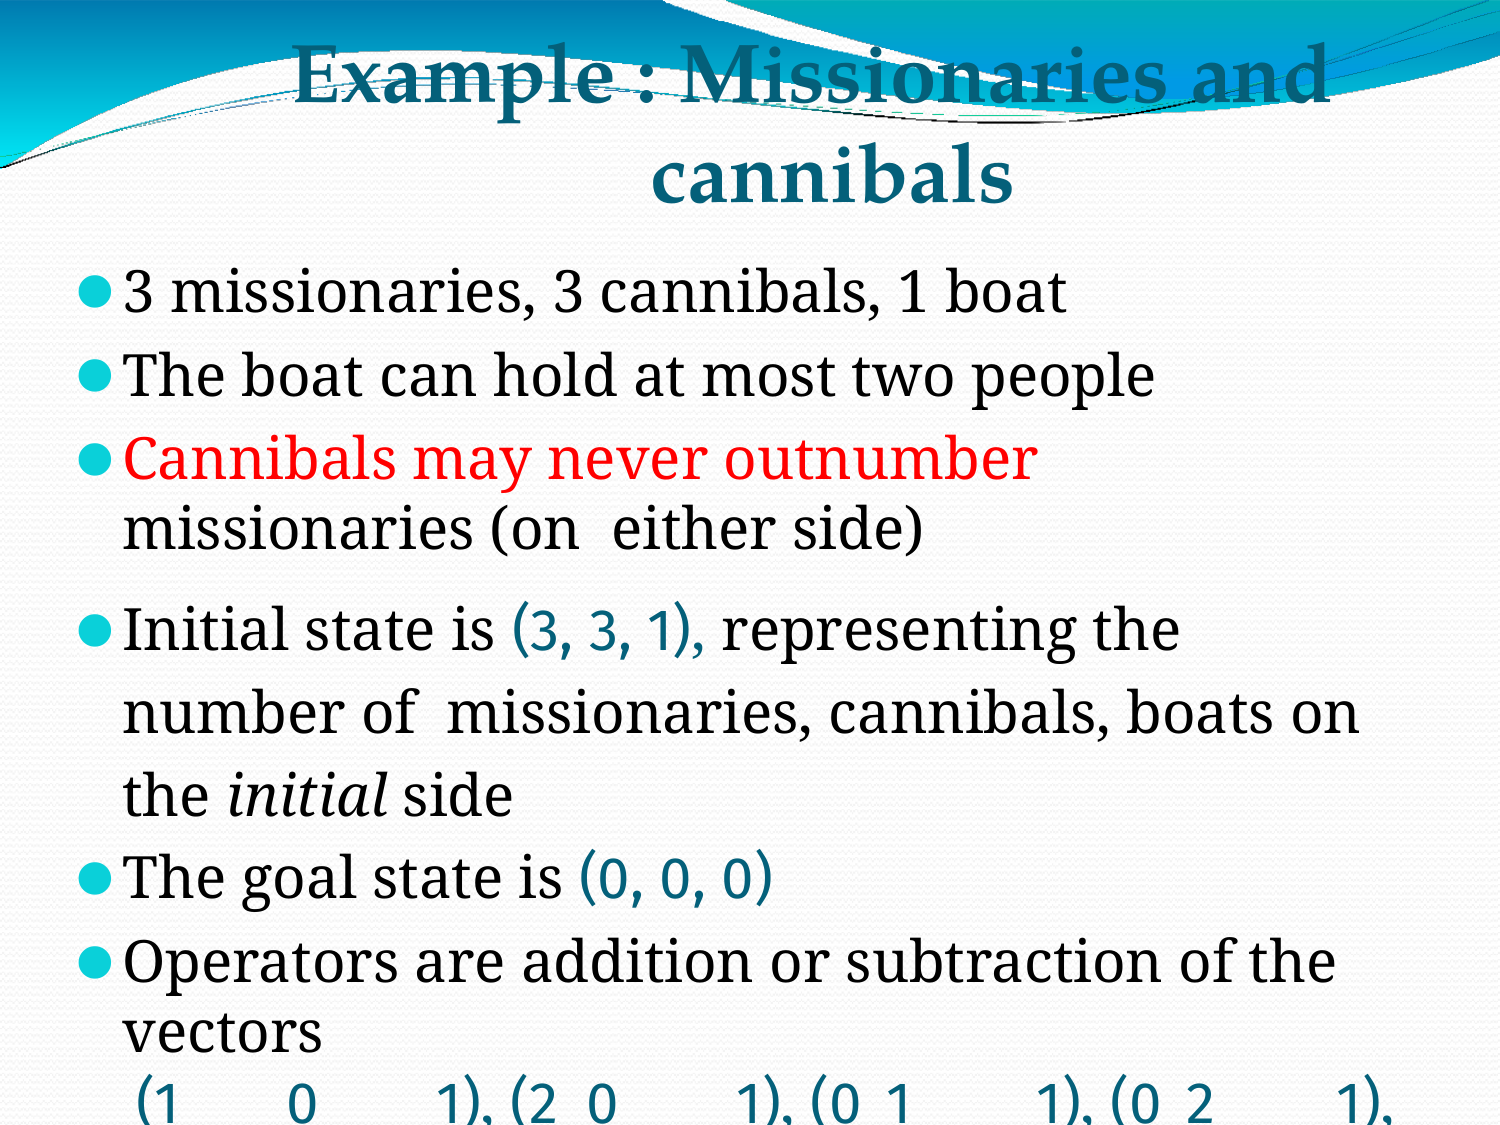

# Example : Missionaries and  cannibals
3 missionaries, 3 cannibals, 1 boat
The boat can hold at most two people
Cannibals may never outnumber missionaries (on  either side)
Initial state is (3, 3, 1), representing the number of  missionaries, cannibals, boats on the initial side
The goal state is (0, 0, 0)
Operators are addition or subtraction of the vectors
(1	0	1), (2	0	1), (0	1	1), (0	2	1), (1	1	1)
Operators apply if result is between (0	0	0) and (3  3	1)